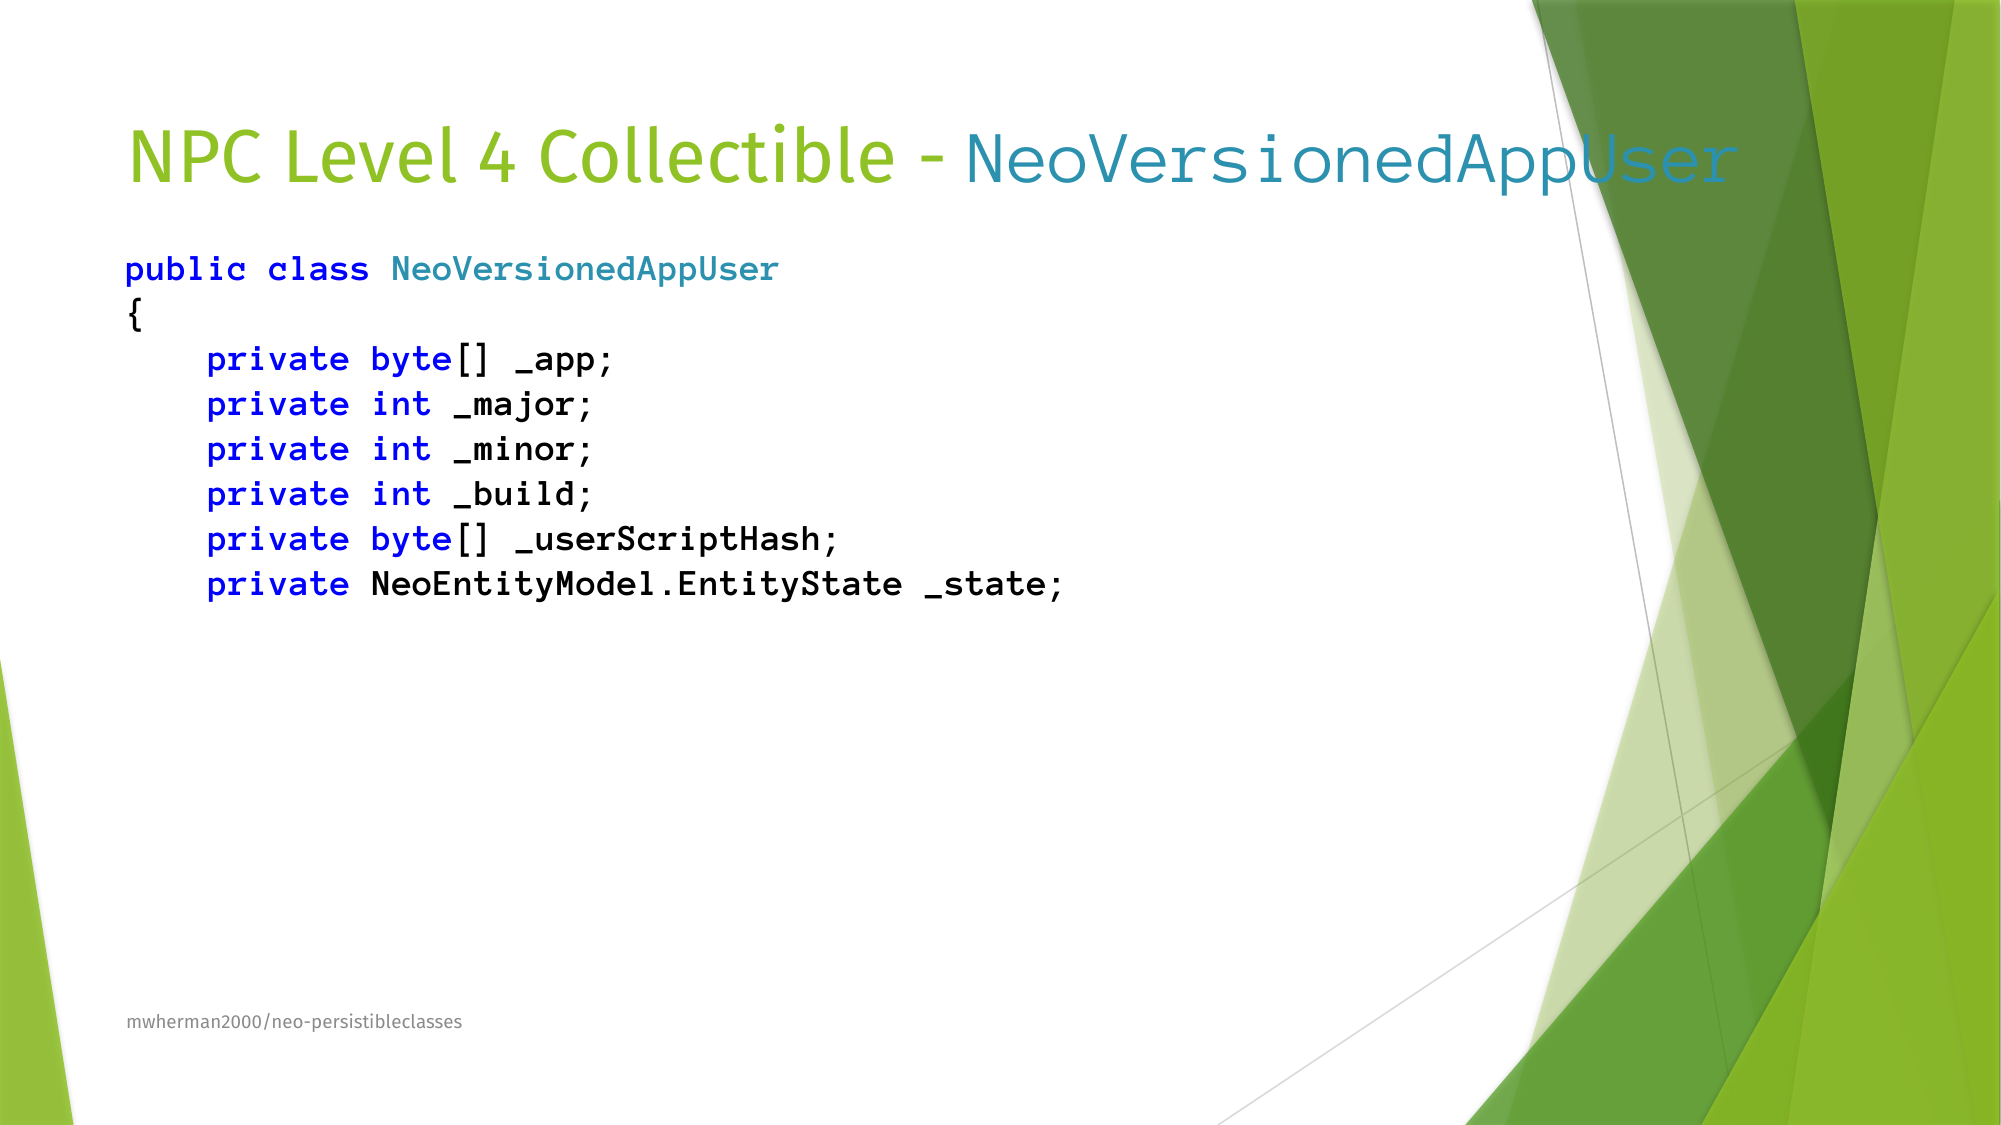

# NPC Level 4 Collectible - NeoVersionedAppUser
public class NeoVersionedAppUser
{
    private byte[] _app;
    private int _major;
    private int _minor;
    private int _build;
    private byte[] _userScriptHash;
    private NeoEntityModel.EntityState _state;
mwherman2000/neo-persistibleclasses